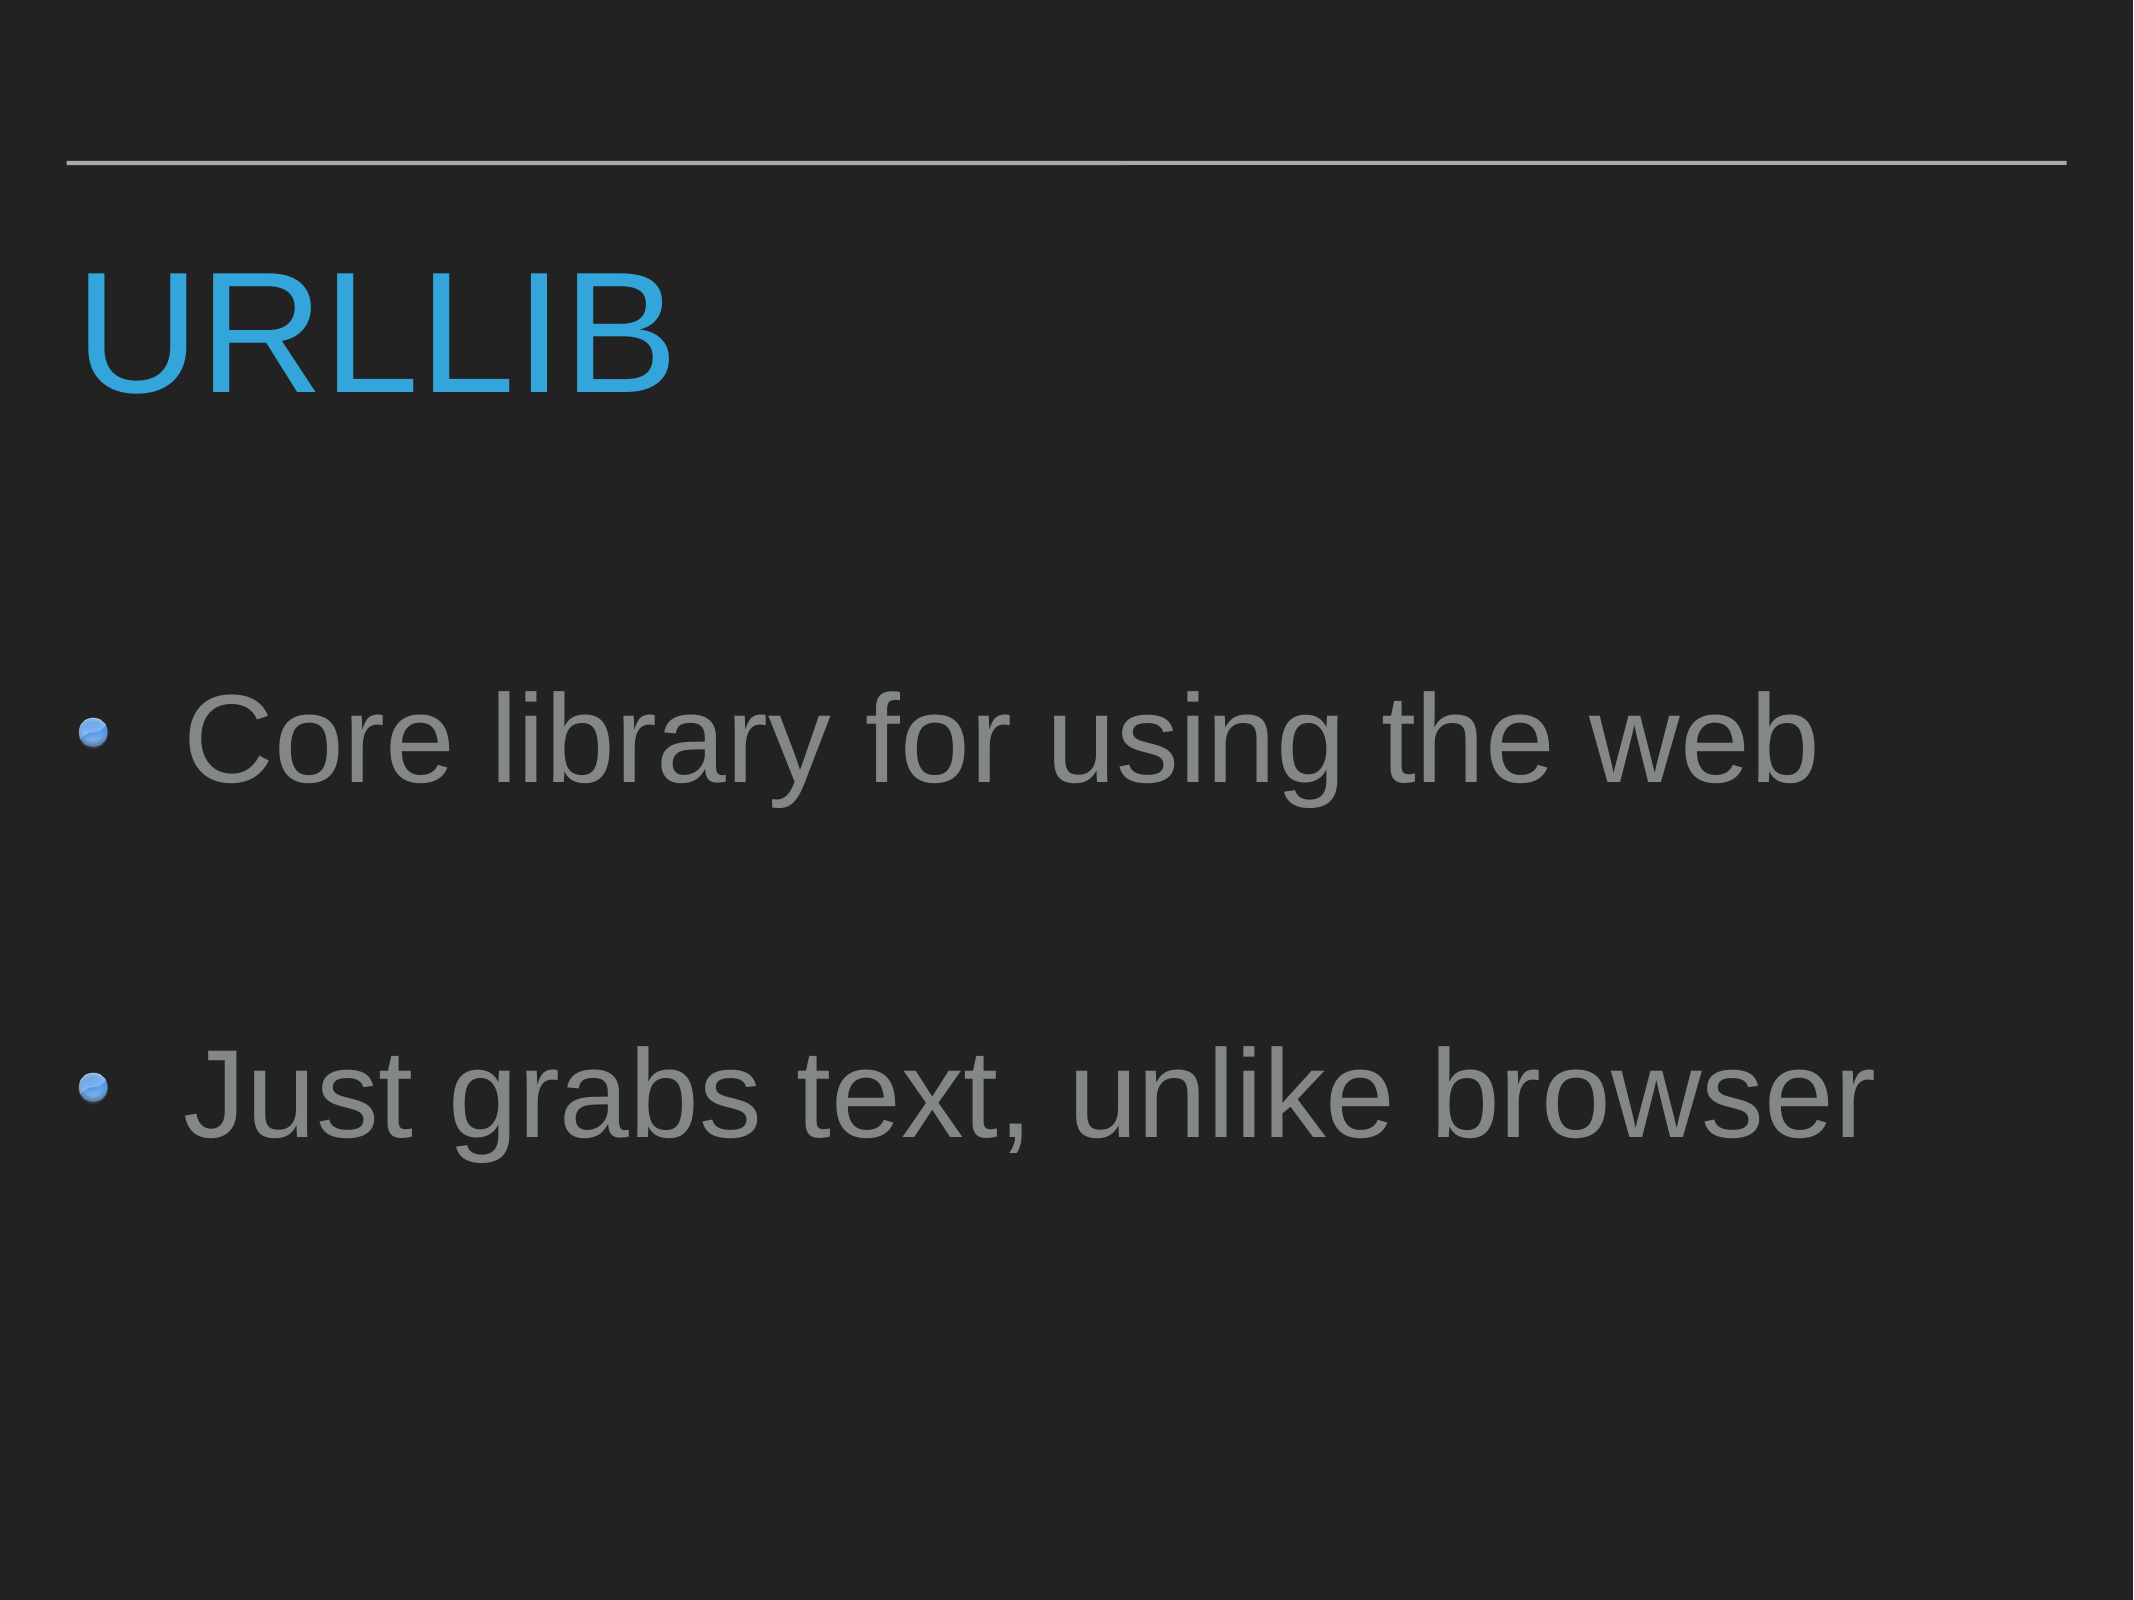

# URLLIB
Core library for using the web
Just grabs text, unlike browser